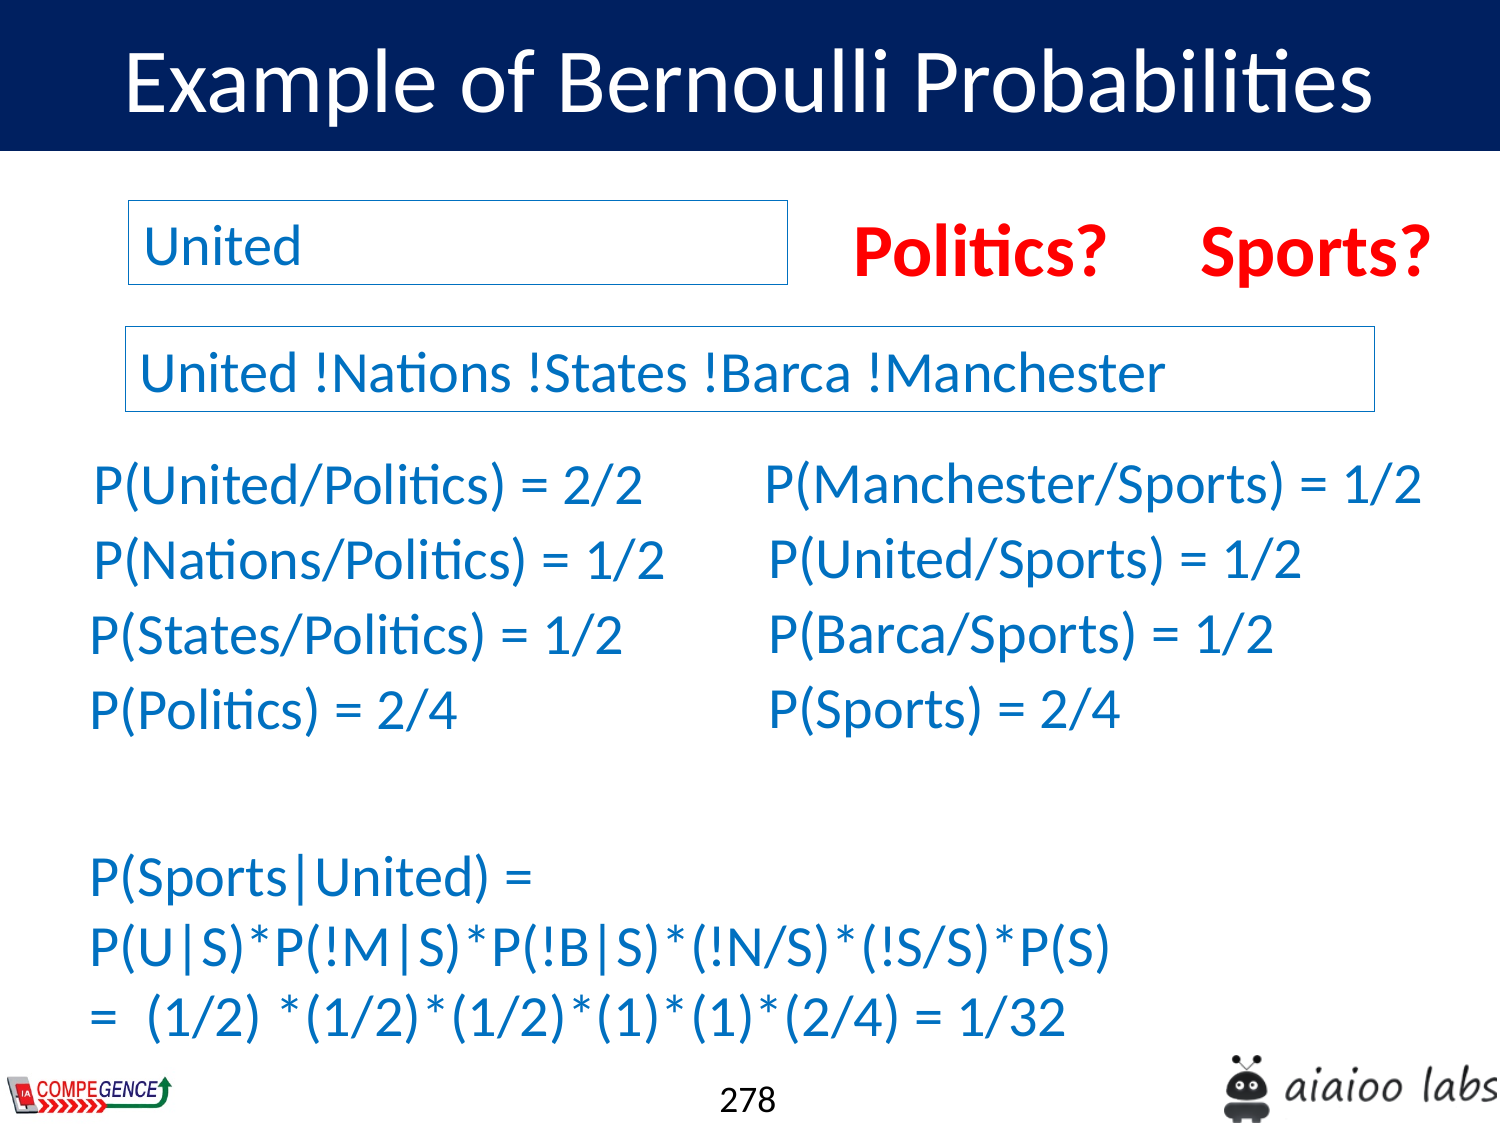

Example of Bernoulli Probabilities
Politics?
Sports?
United
United !Nations !States !Barca !Manchester
P(Manchester/Sports) = 1/2
P(United/Politics) = 2/2
P(United/Sports) = 1/2
P(Nations/Politics) = 1/2
P(Barca/Sports) = 1/2
P(States/Politics) = 1/2
P(Sports) = 2/4
P(Politics) = 2/4
P(Sports|United) = P(U|S)*P(!M|S)*P(!B|S)*(!N/S)*(!S/S)*P(S)
=  (1/2) *(1/2)*(1/2)*(1)*(1)*(2/4) = 1/32